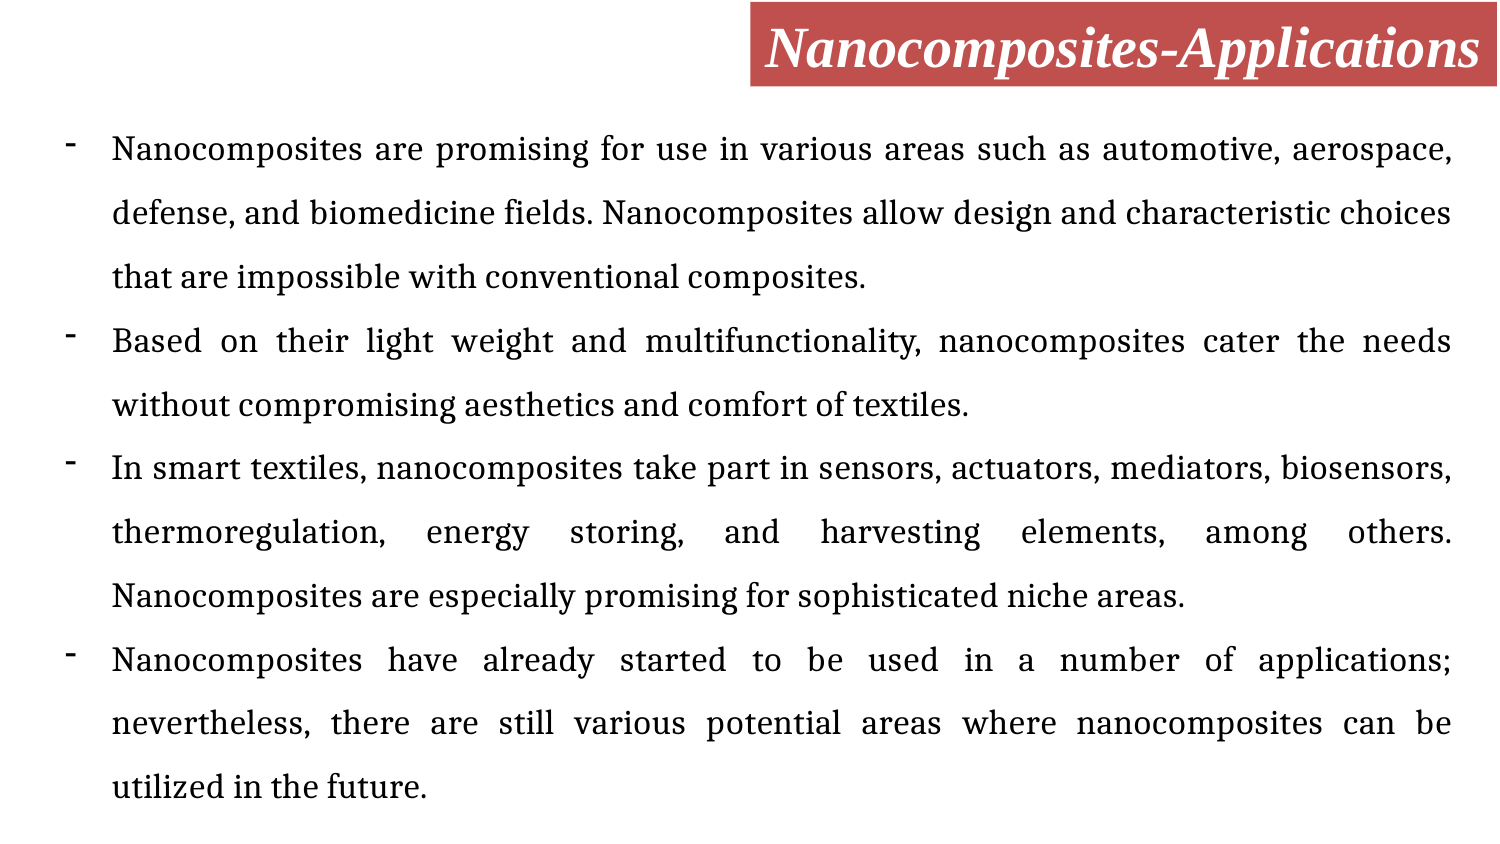

Nanocomposites-Applications
Nanocomposites are promising for use in various areas such as automotive, aerospace, defense, and biomedicine fields. Nanocomposites allow design and characteristic choices that are impossible with conventional composites.
Based on their light weight and multifunctionality, nanocomposites cater the needs without compromising aesthetics and comfort of textiles.
In smart textiles, nanocomposites take part in sensors, actuators, mediators, biosensors, thermoregulation, energy storing, and harvesting elements, among others. Nanocomposites are especially promising for sophisticated niche areas.
Nanocomposites have already started to be used in a number of applications; nevertheless, there are still various potential areas where nanocomposites can be utilized in the future.